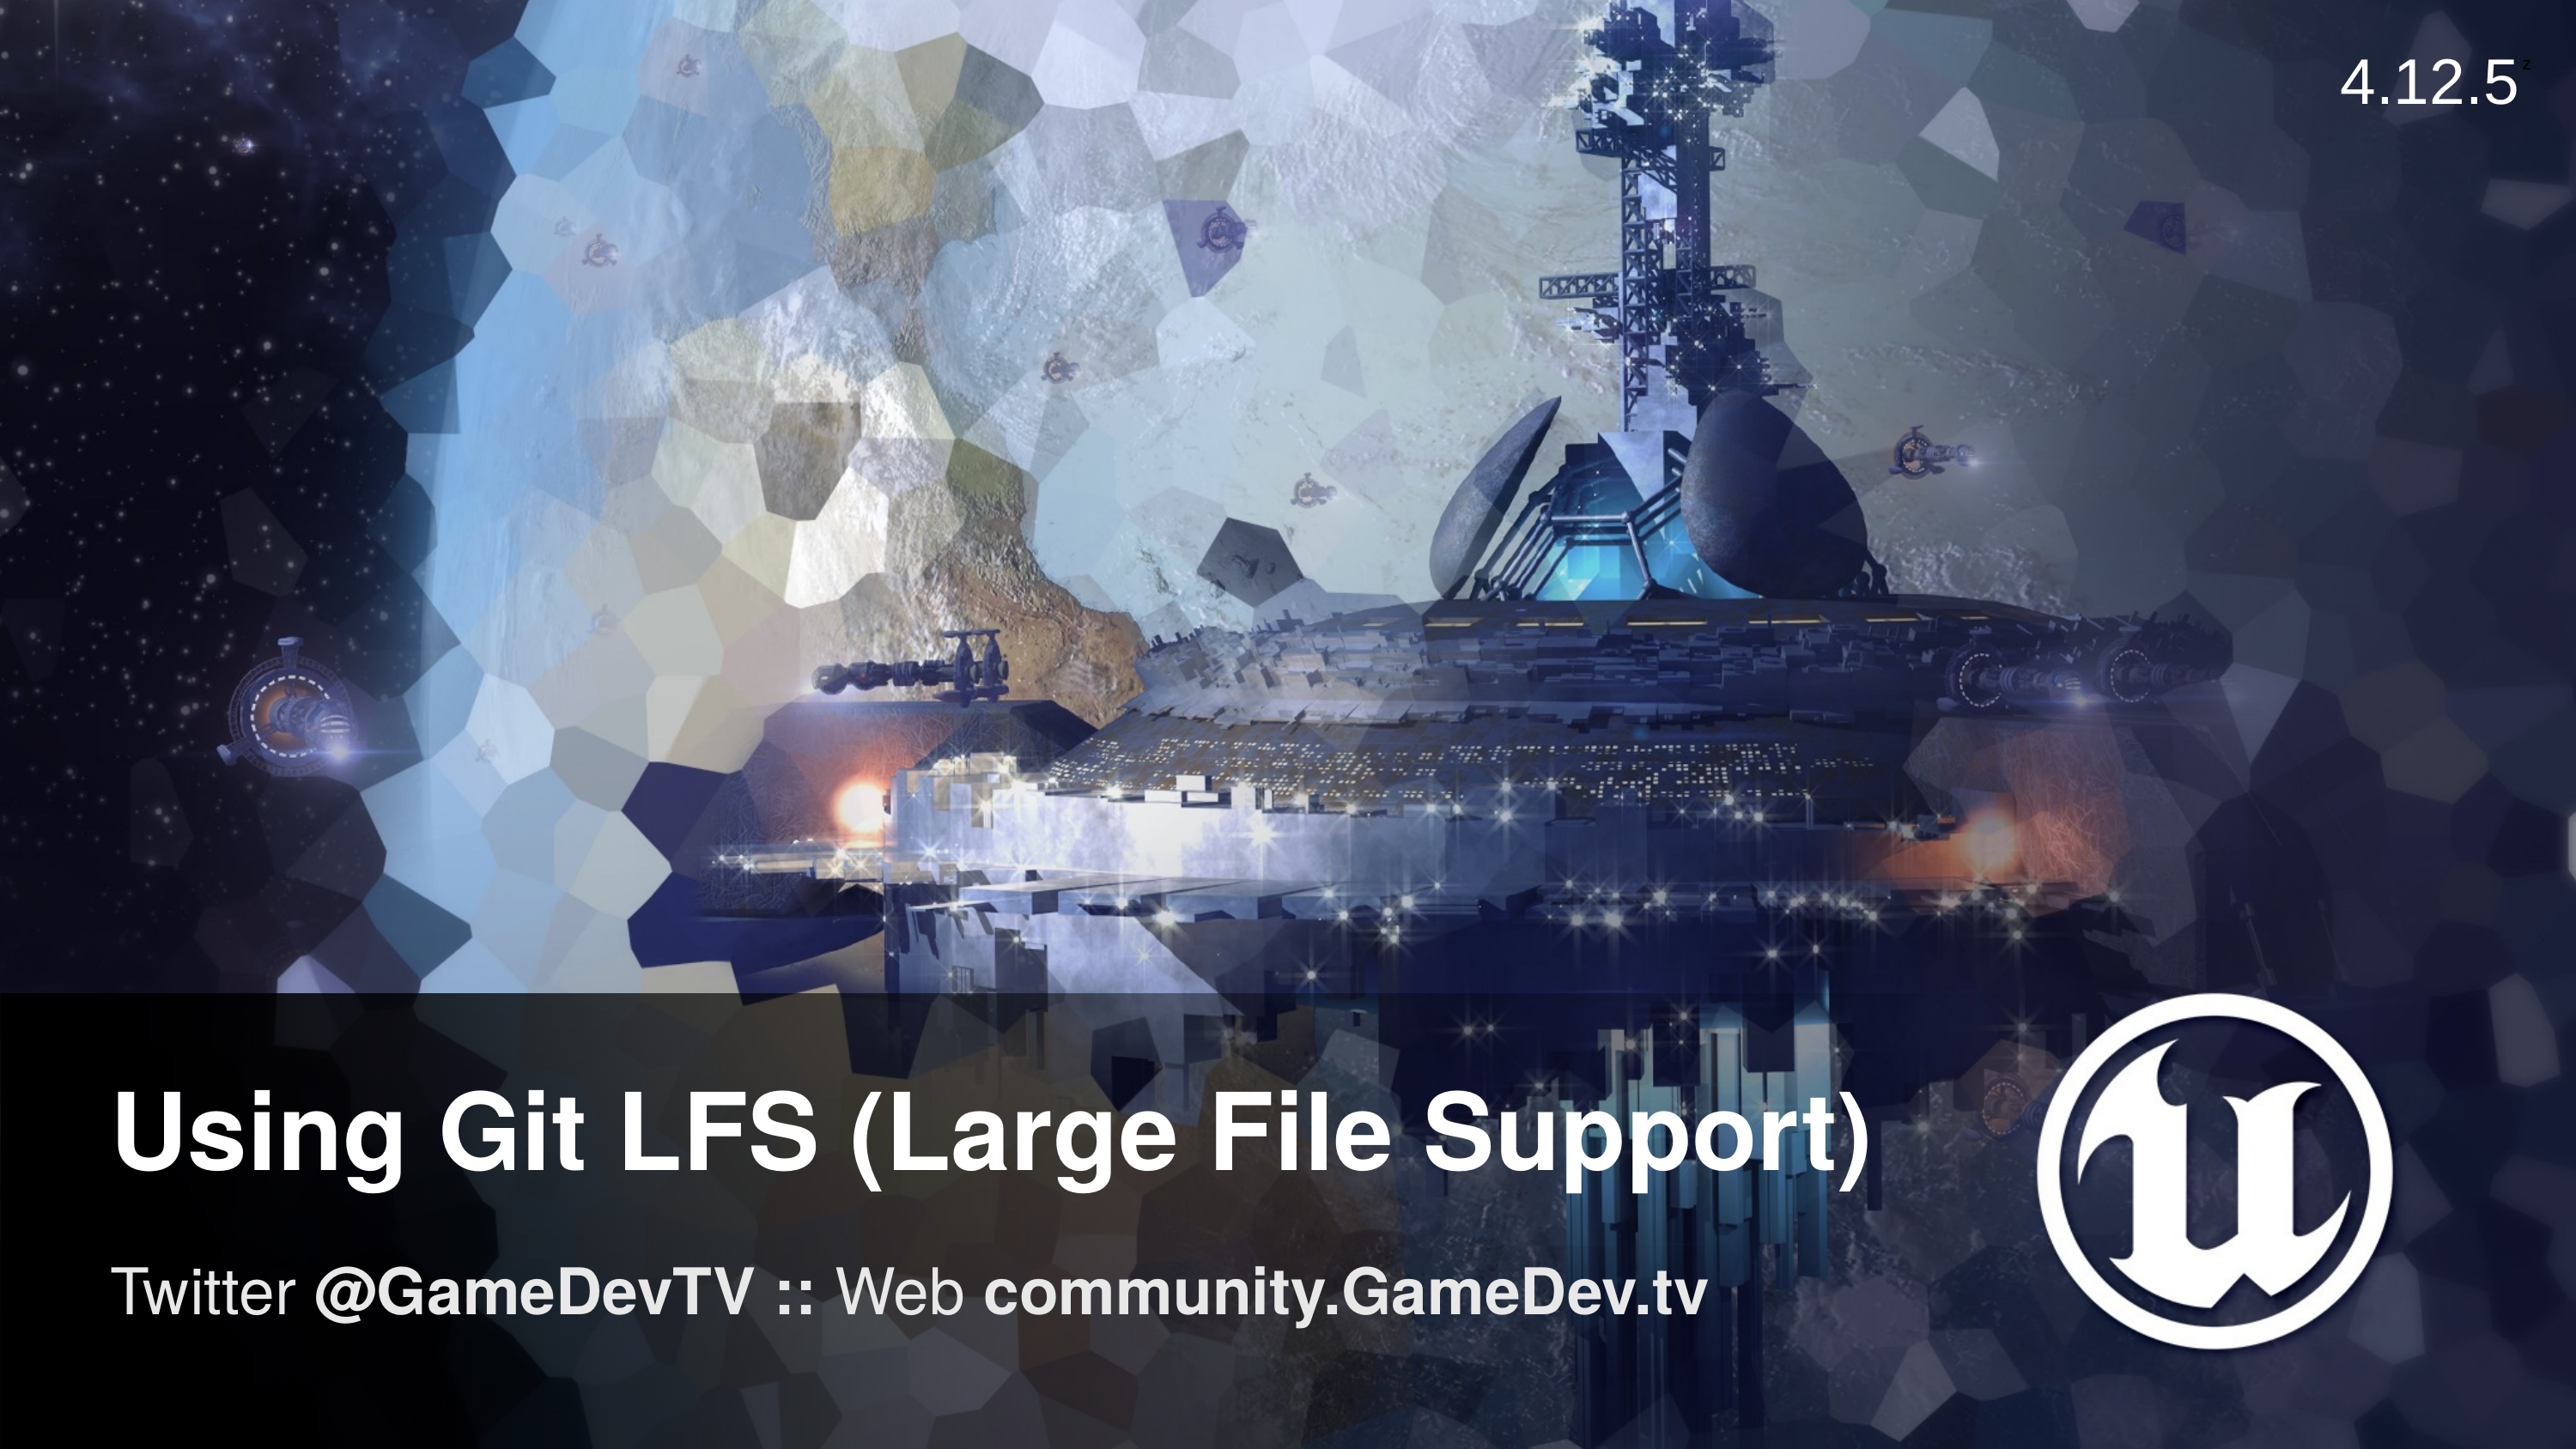

4.12.5
# Using Git LFS (Large File Support)